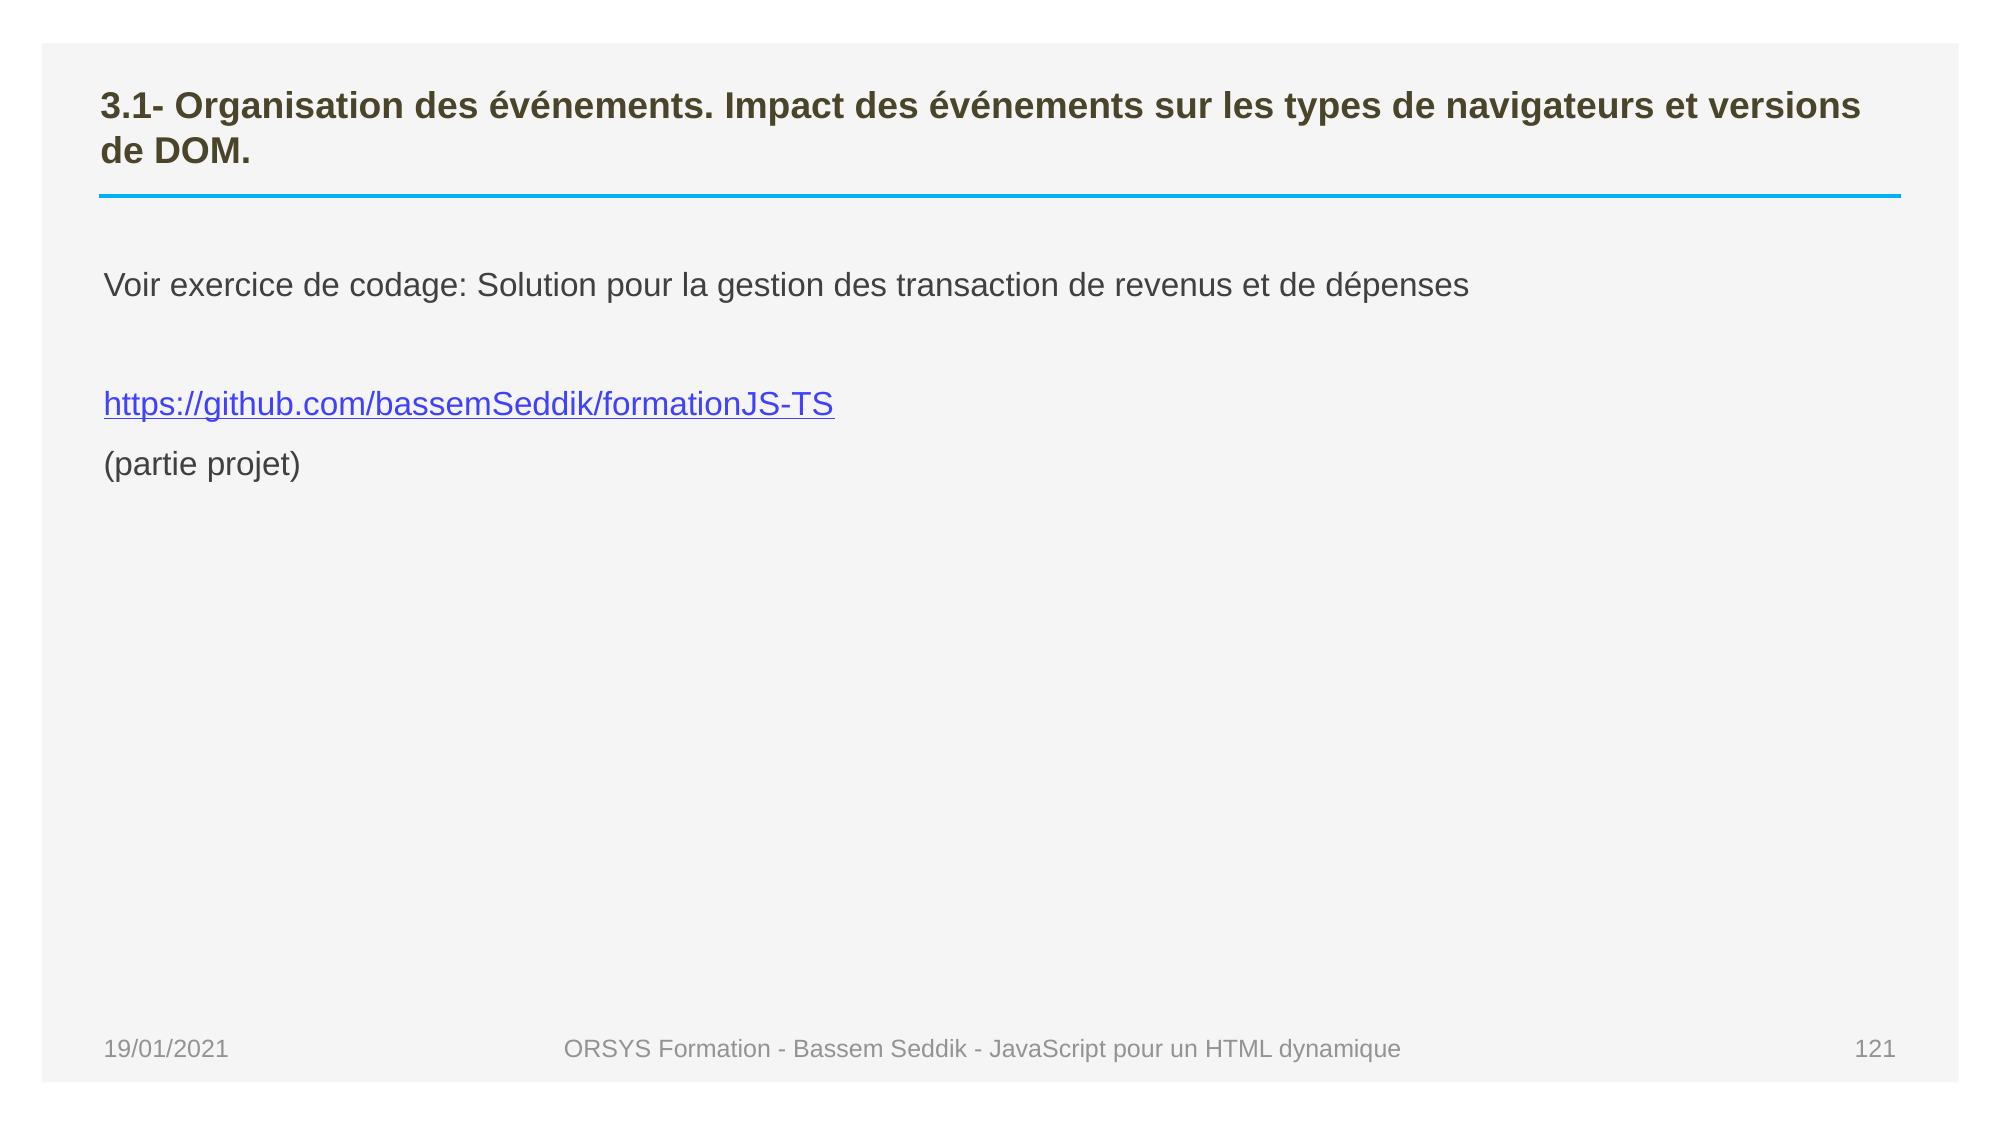

# 3.1- Organisation des événements. Impact des événements sur les types de navigateurs et versions de DOM.
Voir exercice de codage: Solution pour la gestion des transaction de revenus et de dépenses

https://github.com/bassemSeddik/formationJS-TS
(partie projet)
19/01/2021
ORSYS Formation - Bassem Seddik - JavaScript pour un HTML dynamique
121